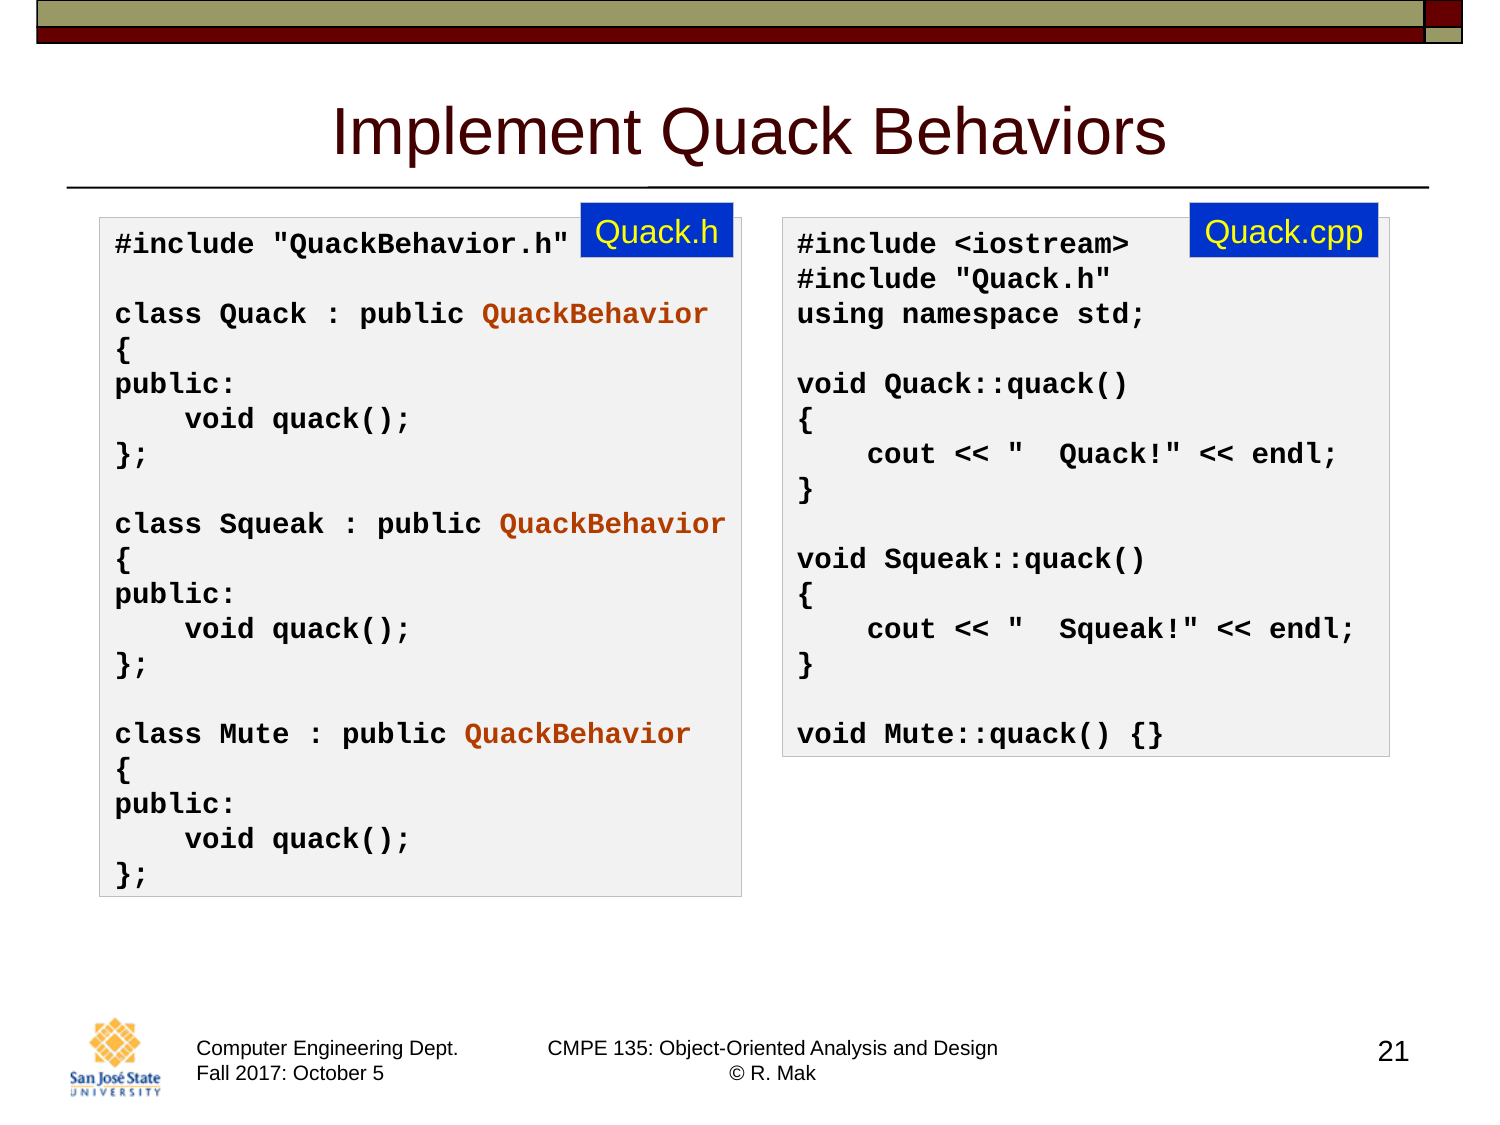

# Implement Quack Behaviors
Quack.h
Quack.cpp
#include "QuackBehavior.h"

class Quack : public QuackBehavior
{
public:
    void quack();
};
class Squeak : public QuackBehavior
{
public:
    void quack();
};
class Mute : public QuackBehavior
{
public:
    void quack();
};
#include <iostream>
#include "Quack.h"
using namespace std;

void Quack::quack()
{
    cout << "  Quack!" << endl;
}
void Squeak::quack()
{
    cout << "  Squeak!" << endl;
}
void Mute::quack() {}
21